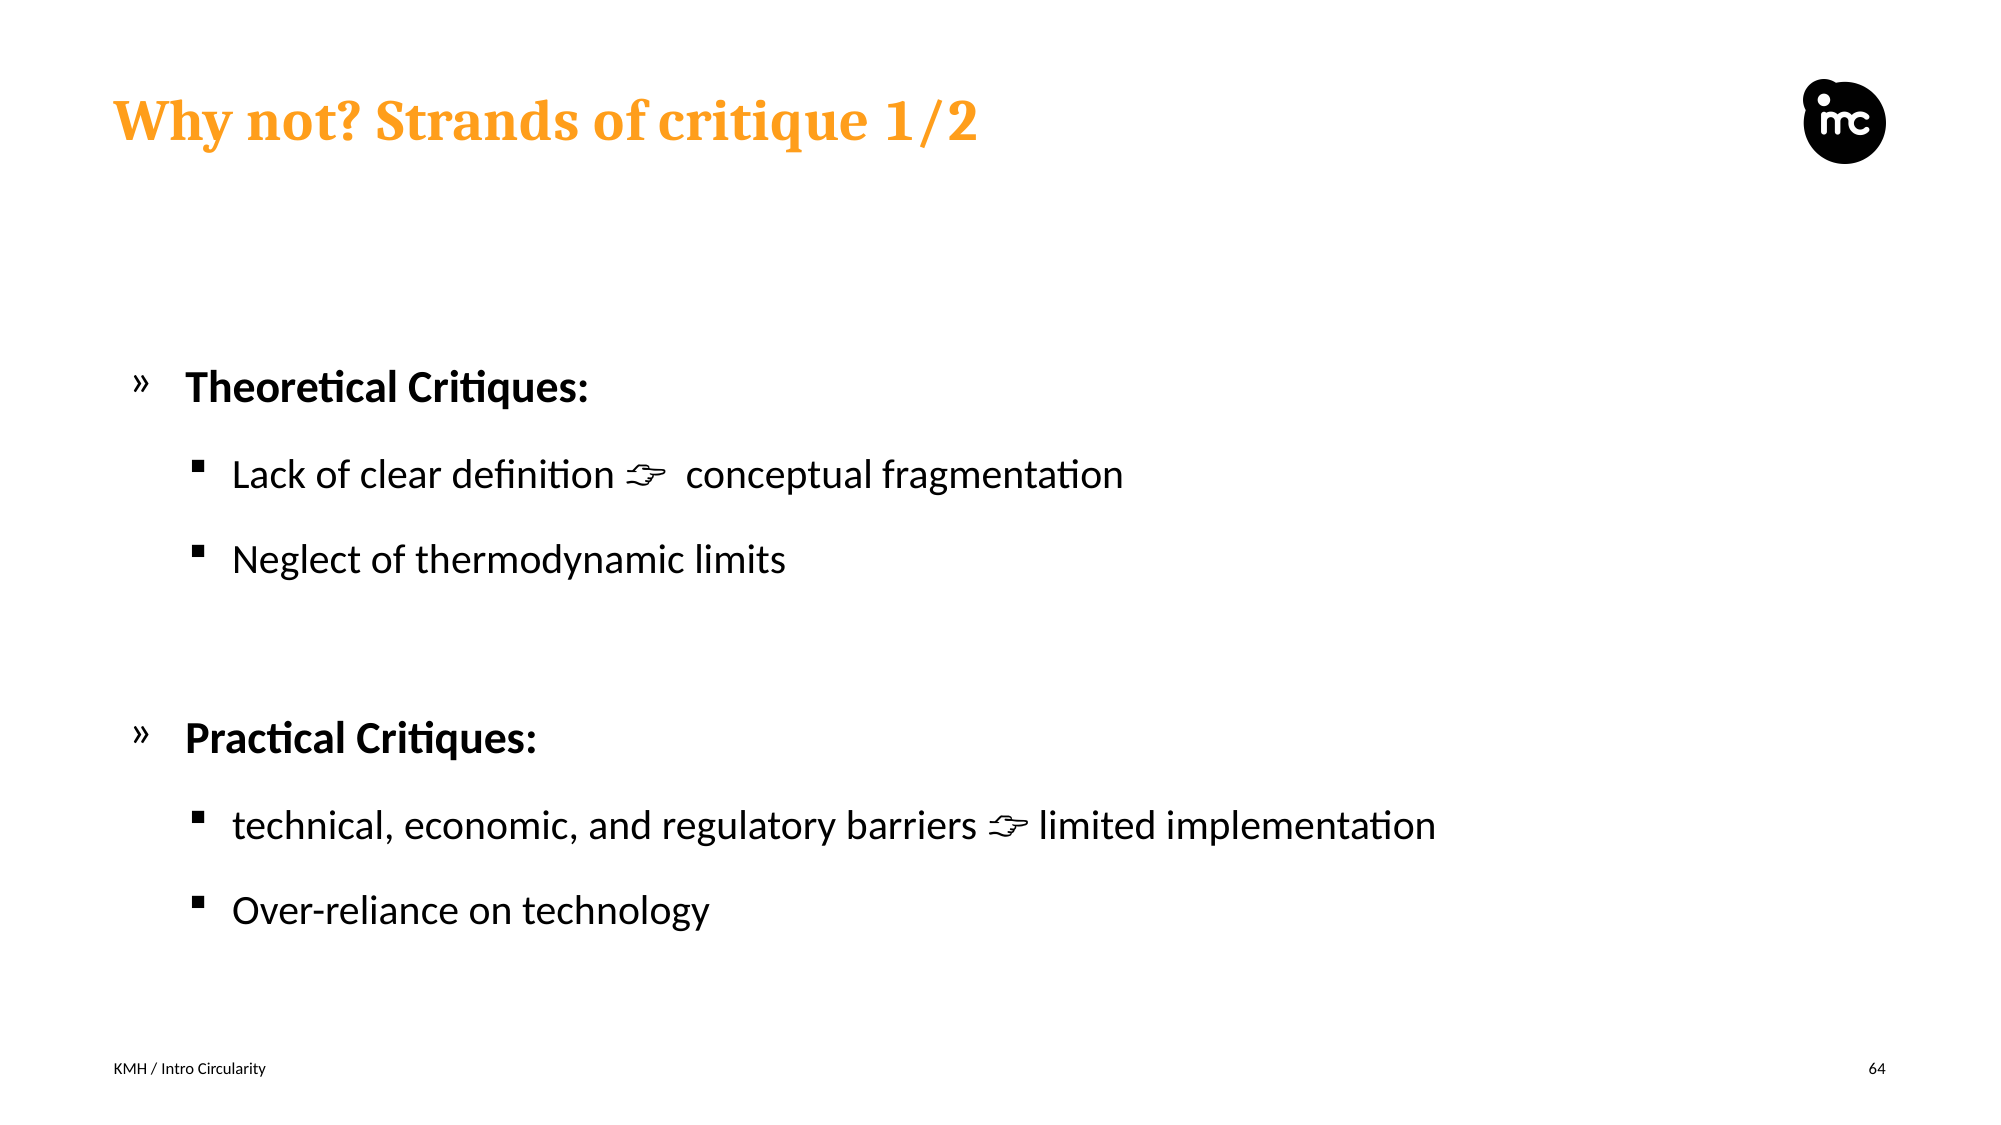

# Why not? Strands of critique 1/2
Theoretical Critiques:
Lack of clear definition 👉  conceptual fragmentation
Neglect of thermodynamic limits

Practical Critiques:
technical, economic, and regulatory barriers 👉 limited implementation
Over-reliance on technology
KMH / Intro Circularity

64